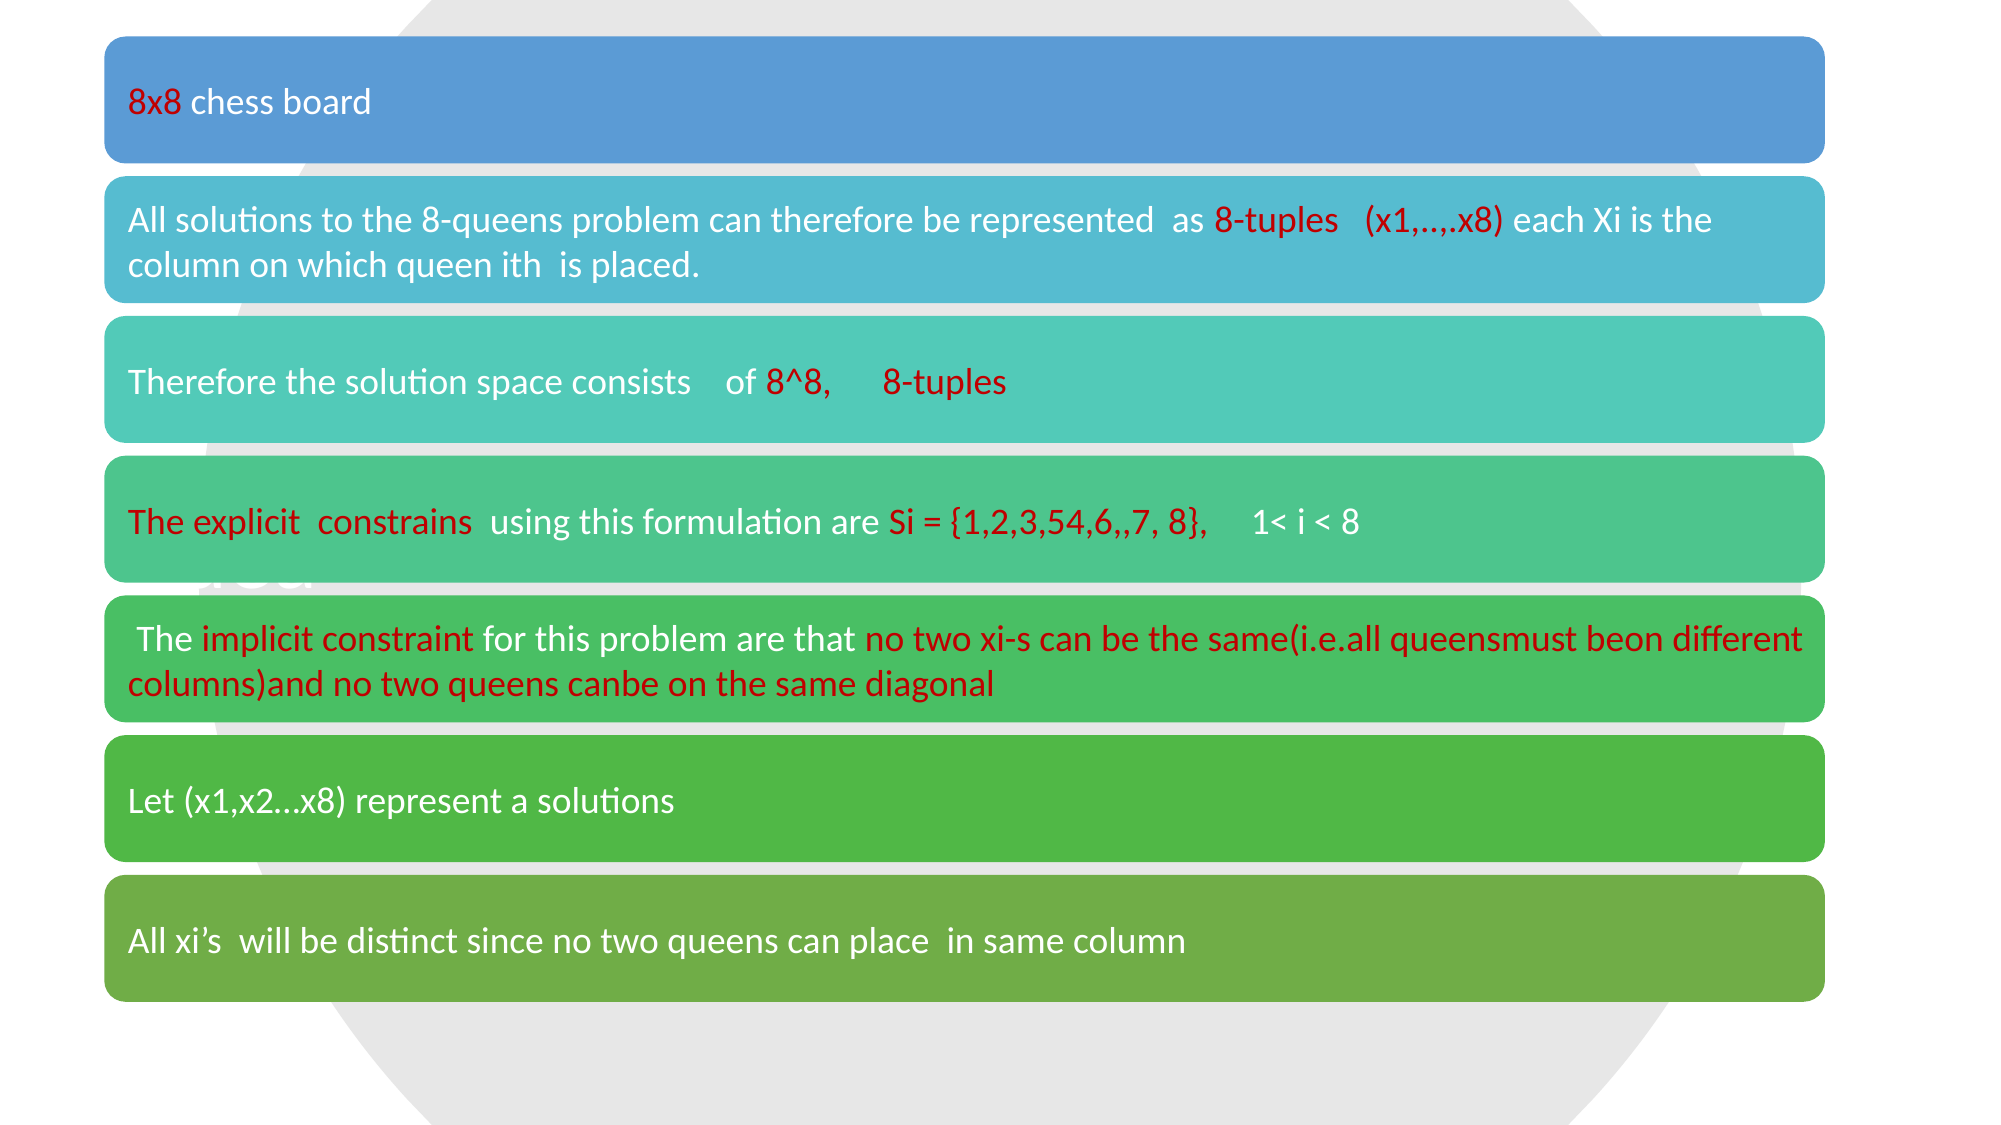

8x8 chess board
All solutions to the 8-queens problem can therefore be represented  as 8-tuples   (x1,..,.x8) each Xi is the column on which queen ith  is placed.
Therefore the solution space consists    of 8^8,      8-tuples
The explicit  constrains  using this formulation are Si = {1,2,3,54,6,,7, 8},     1< i < 8
 The implicit constraint for this problem are that no two xi-s can be the same(i.e.all queensmust beon different columns)and no two queens canbe on the same diagonal
Let (x1,x2…x8) represent a solutions
All xi’s  will be distinct since no two queens can place  in same column
# Idea